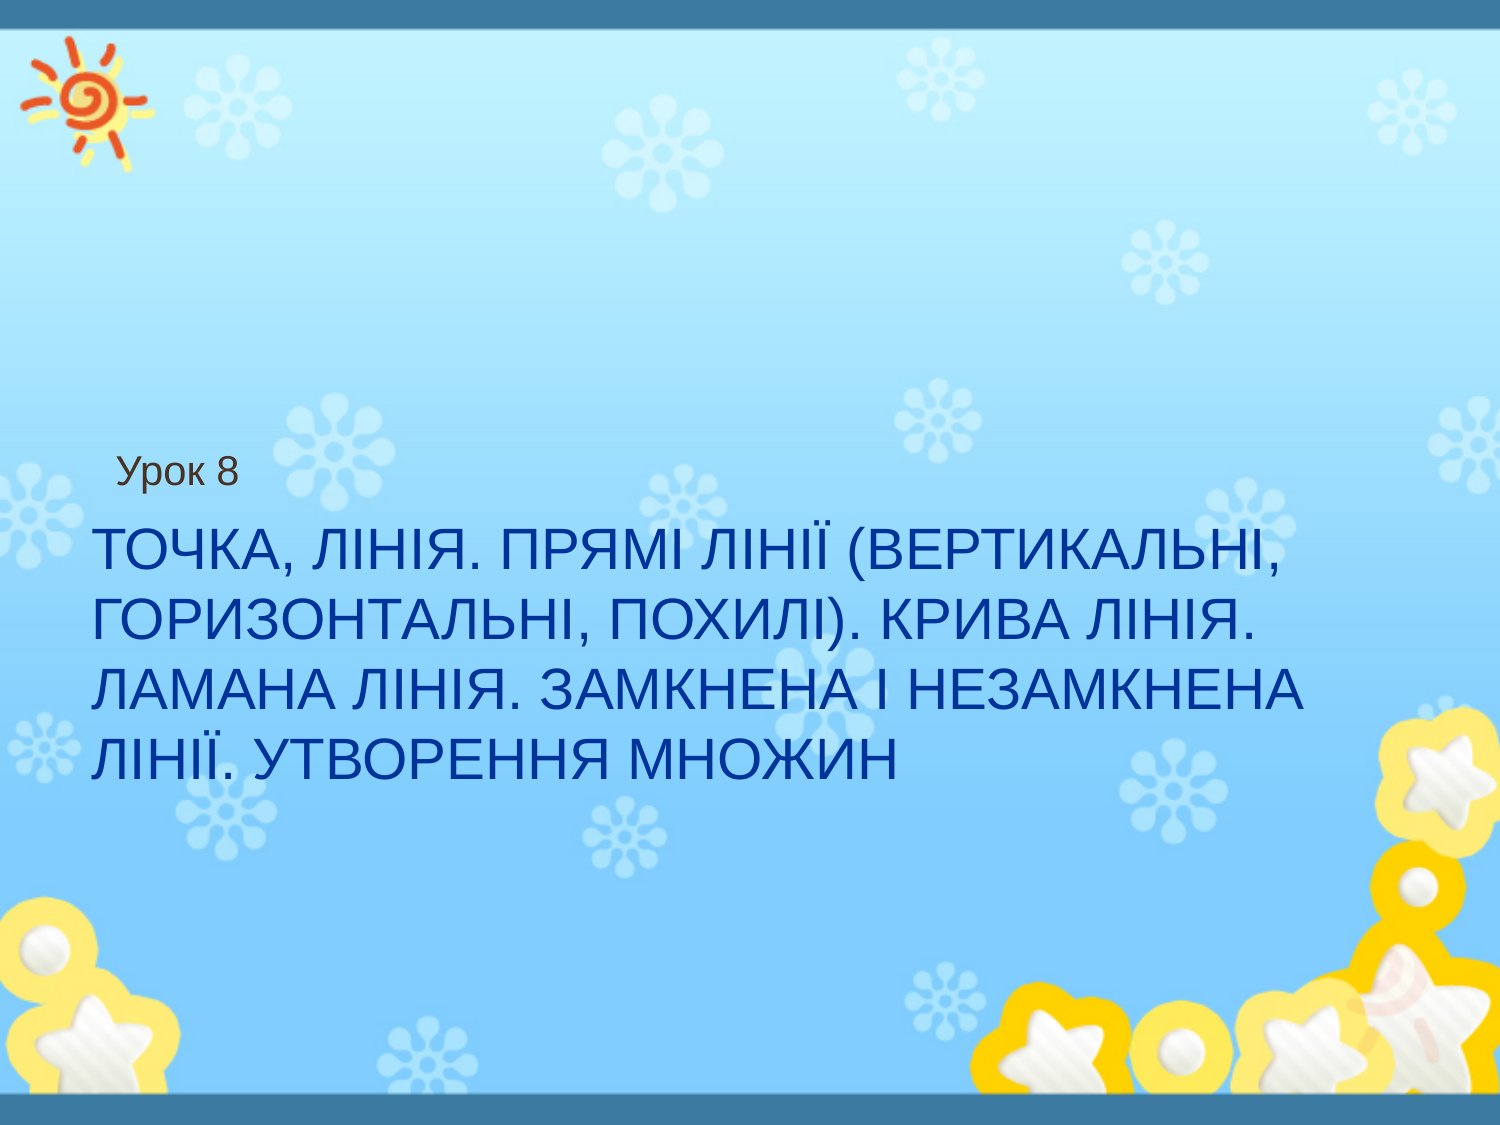

Урок 8
# Точка, лінія. Прямі лінії (вертикальні, горизонтальні, похилі). Крива лінія. Ламана лінія. Замкнена і незамкнена лінії. Утворення множин